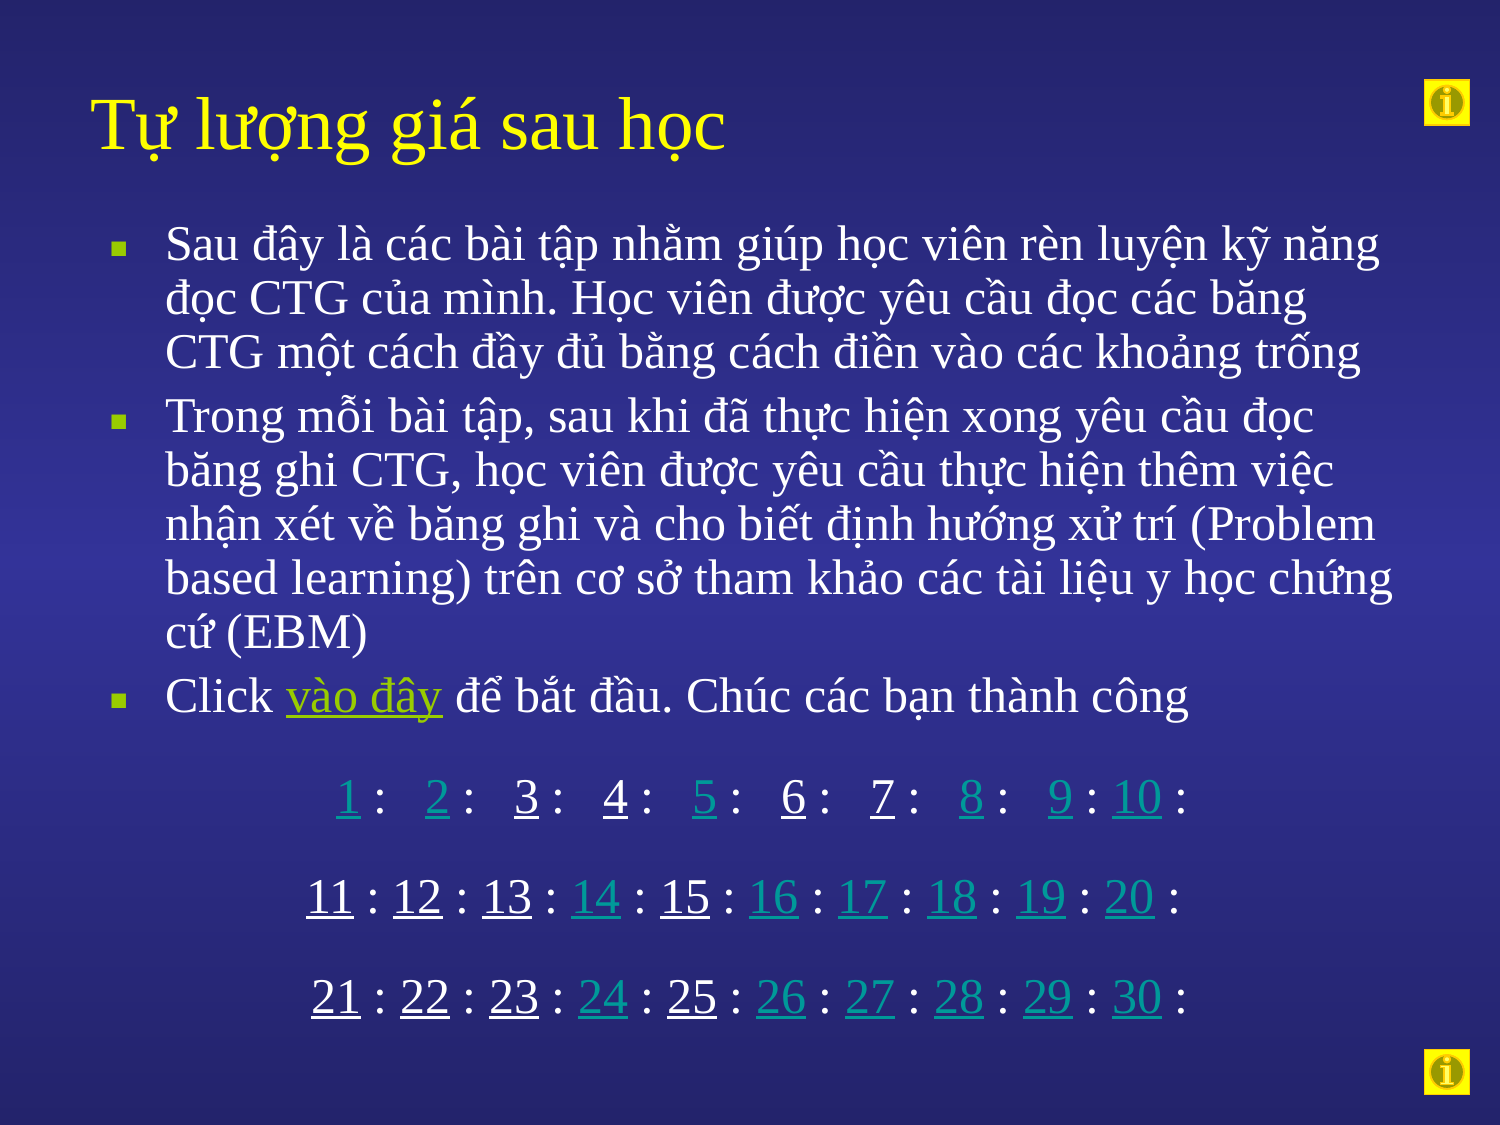

# Tự lượng giá sau học

Sau đây là các bài tập nhằm giúp học viên rèn luyện kỹ năng đọc CTG của mình. Học viên được yêu cầu đọc các băng CTG một cách đầy đủ bằng cách điền vào các khoảng trống
Trong mỗi bài tập, sau khi đã thực hiện xong yêu cầu đọc băng ghi CTG, học viên được yêu cầu thực hiện thêm việc nhận xét về băng ghi và cho biết định hướng xử trí (Problem based learning) trên cơ sở tham khảo các tài liệu y học chứng cứ (EBM)
Click vào đây để bắt đầu. Chúc các bạn thành công
  1 :   2 :   3 :   4 :   5 :   6 :   7 :   8 :   9 : 10 :
11 : 12 : 13 : 14 : 15 : 16 : 17 : 18 : 19 : 20 :
21 : 22 : 23 : 24 : 25 : 26 : 27 : 28 : 29 : 30 :